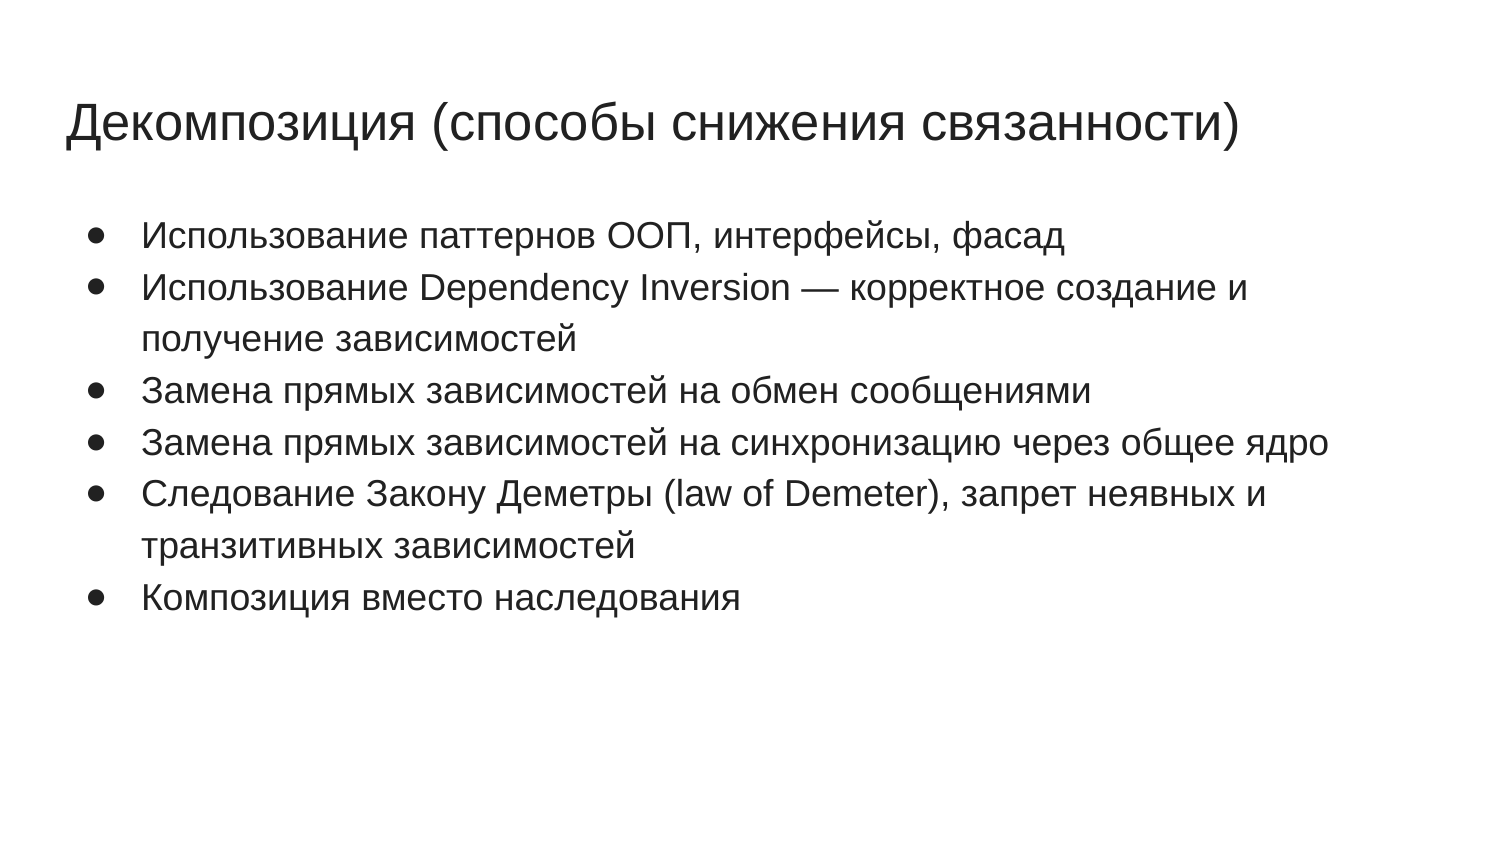

# Декомпозиция (способы снижения связанности)
Использование паттернов ООП, интерфейсы, фасад
Использование Dependency Inversion — корректное создание и получение зависимостей
Замена прямых зависимостей на обмен сообщениями
Замена прямых зависимостей на синхронизацию через общее ядро
Следование Закону Деметры (law of Demeter), запрет неявных и транзитивных зависимостей
Композиция вместо наследования